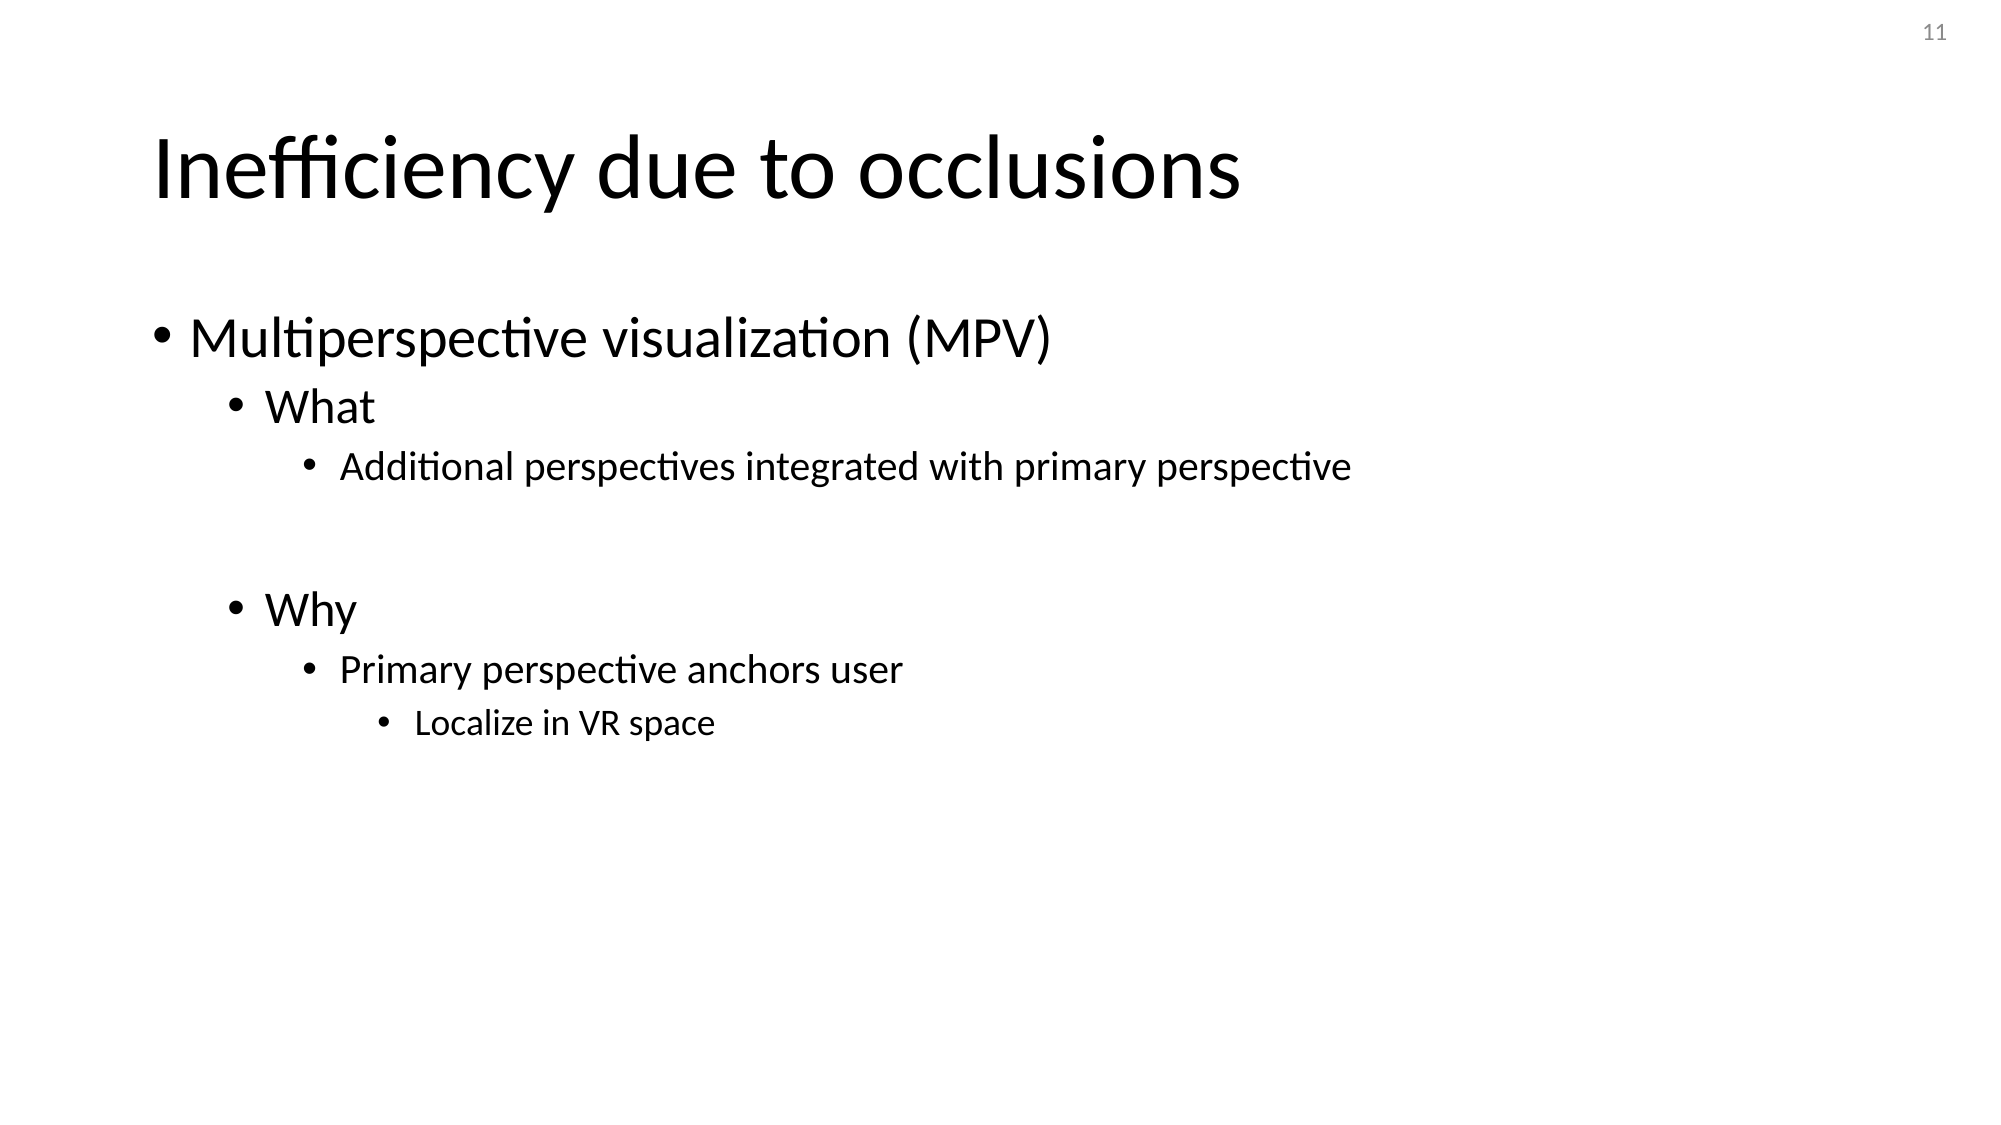

11
# Inefficiency due to occlusions
Multiperspective visualization (MPV)
What
Additional perspectives integrated with primary perspective

Why
Primary perspective anchors user
Localize in VR space